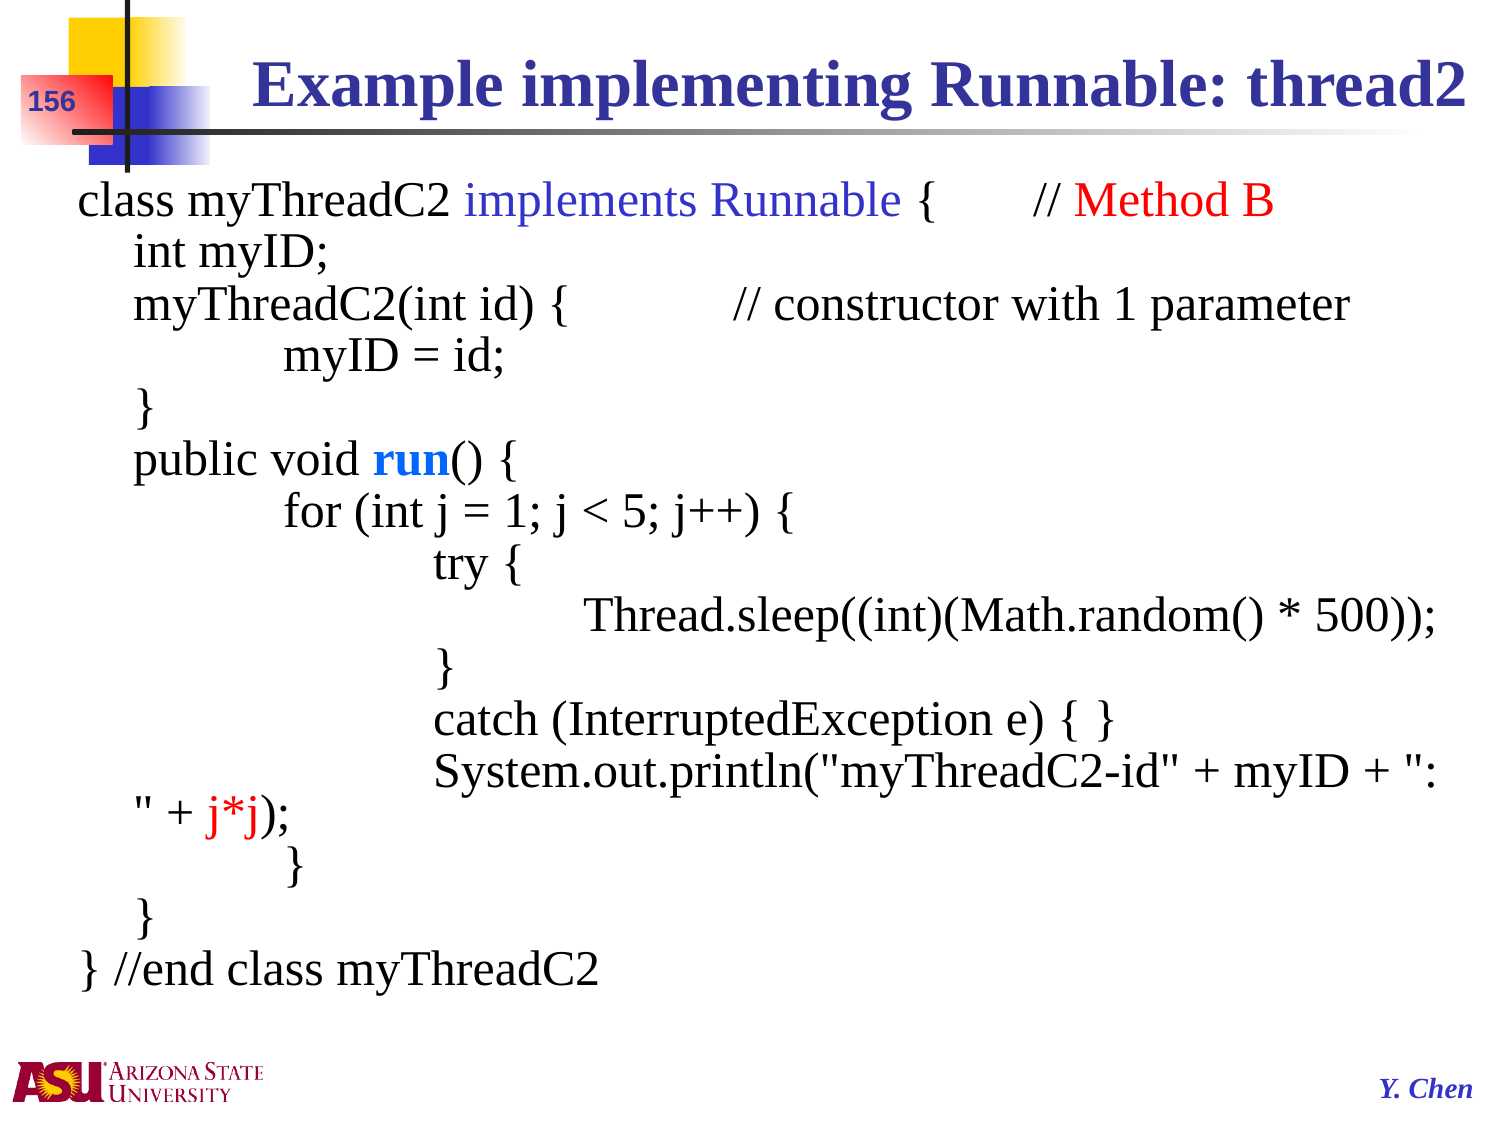

# Example implementing Runnable: thread2
156
class myThreadC2 implements Runnable {	// Method B
	int myID;
	myThreadC2(int id) {	 	// constructor with 1 parameter
		myID = id;
	}
	public void run() {
		for (int j = 1; j < 5; j++) {
			try {
				Thread.sleep((int)(Math.random() * 500));
			}
			catch (InterruptedException e) { }
			System.out.println("myThreadC2-id" + myID + ": " + j*j);
		}
	}
} //end class myThreadC2